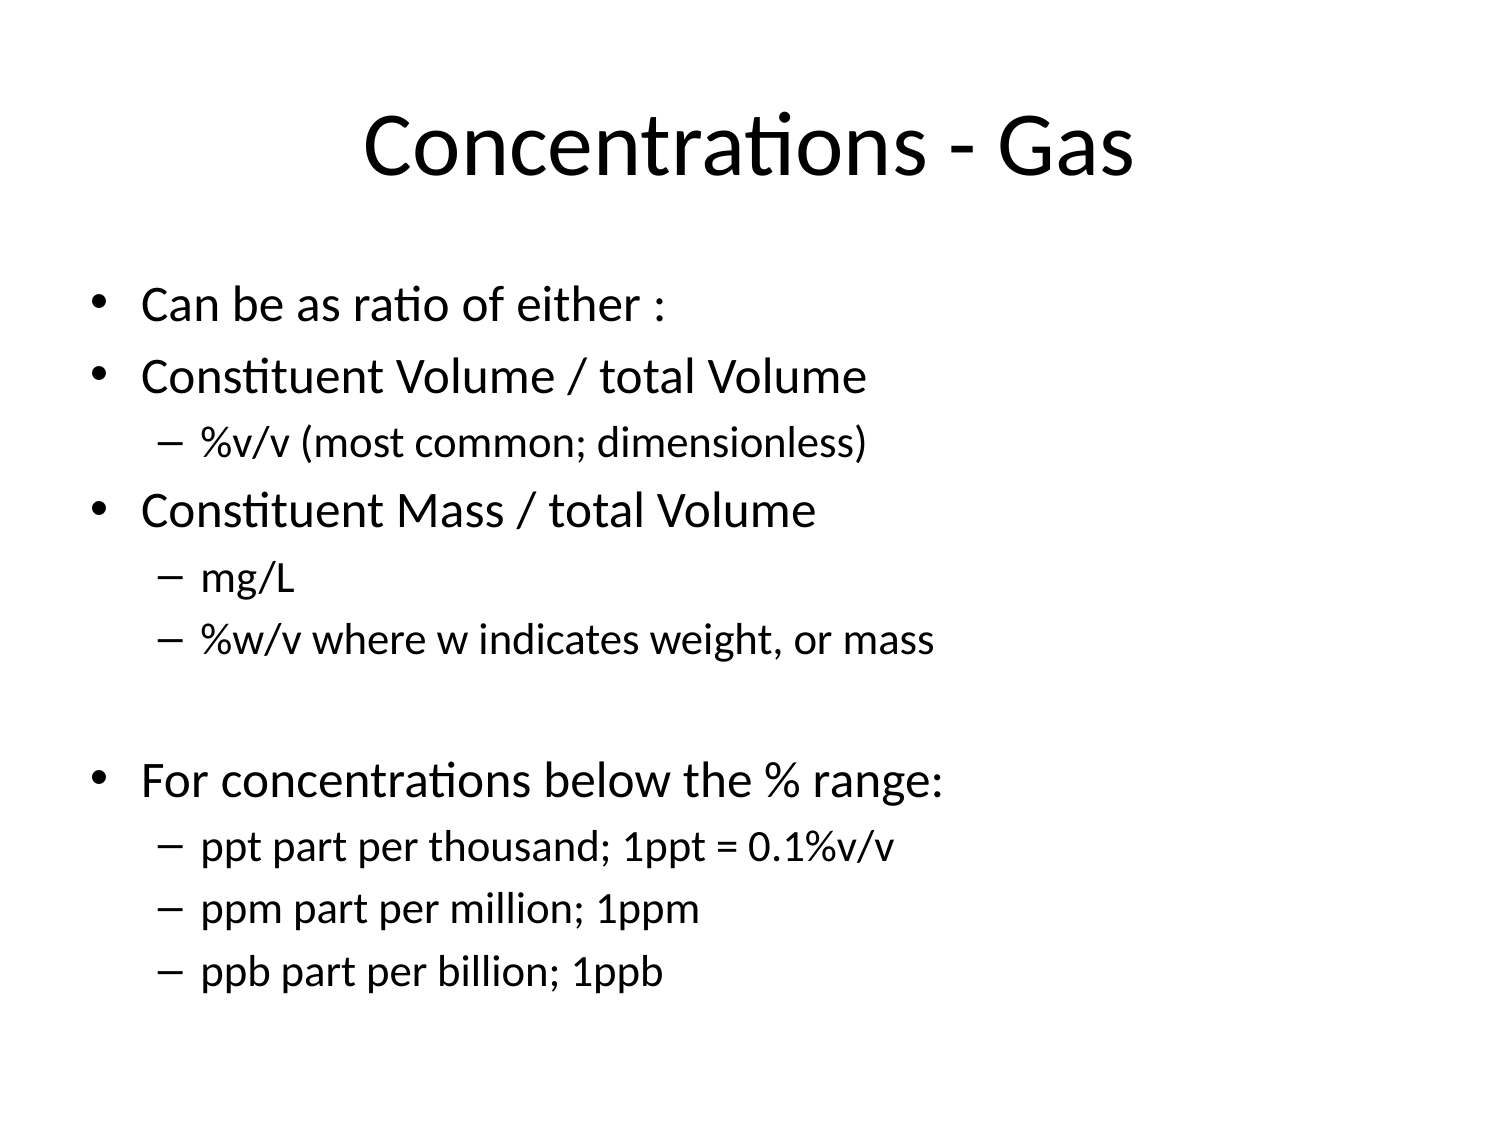

# Concentrations - Gas
Can be as ratio of either :
Constituent Volume / total Volume
%v/v (most common; dimensionless)
Constituent Mass / total Volume
mg/L
%w/v where w indicates weight, or mass

For concentrations below the % range:
ppt part per thousand; 1ppt = 0.1%v/v
ppm part per million; 1ppm
ppb part per billion; 1ppb